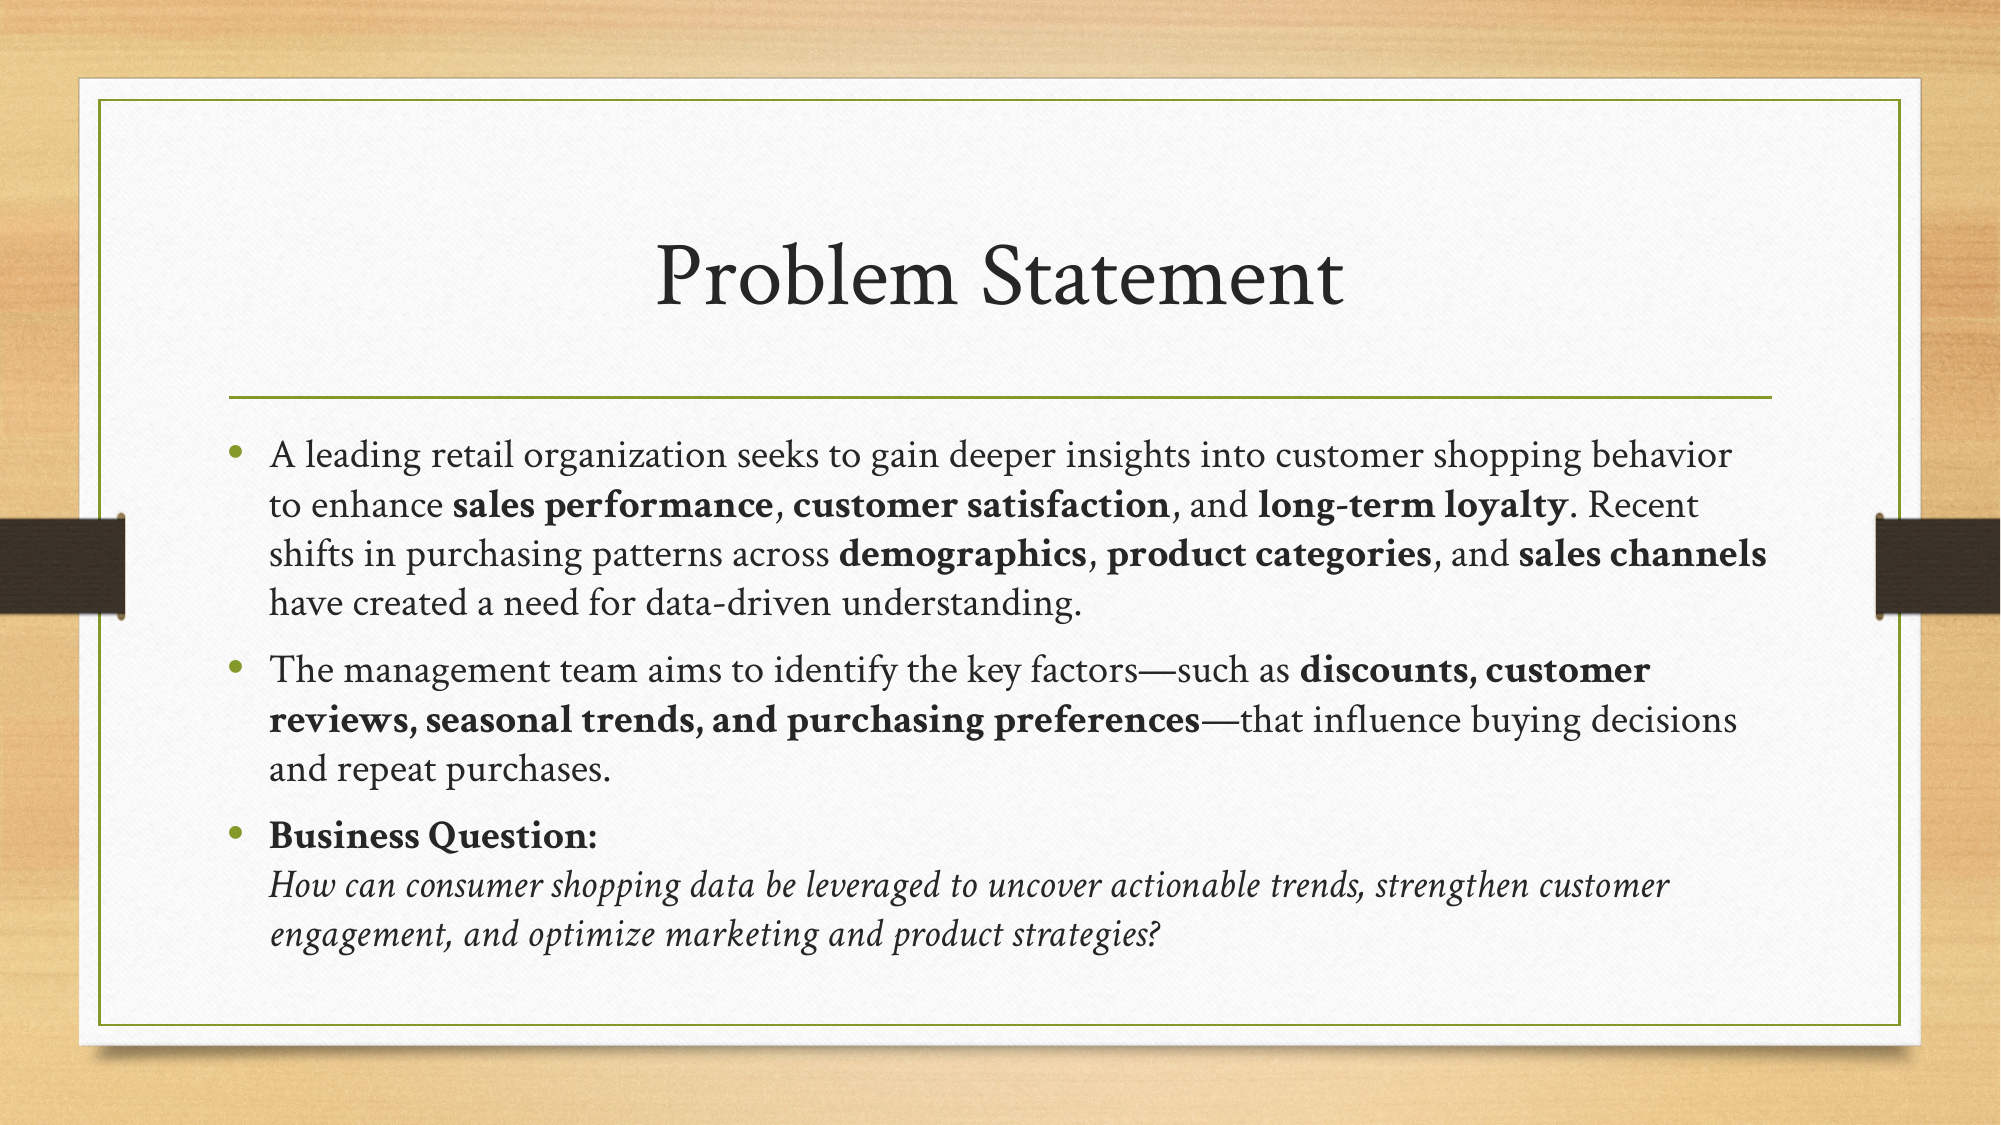

# Problem Statement
A leading retail organization seeks to gain deeper insights into customer shopping behavior to enhance sales performance, customer satisfaction, and long-term loyalty. Recent shifts in purchasing patterns across demographics, product categories, and sales channels have created a need for data-driven understanding.
The management team aims to identify the key factors—such as discounts, customer reviews, seasonal trends, and purchasing preferences—that influence buying decisions and repeat purchases.
Business Question:
How can consumer shopping data be leveraged to uncover actionable trends, strengthen customer engagement, and optimize marketing and product strategies?